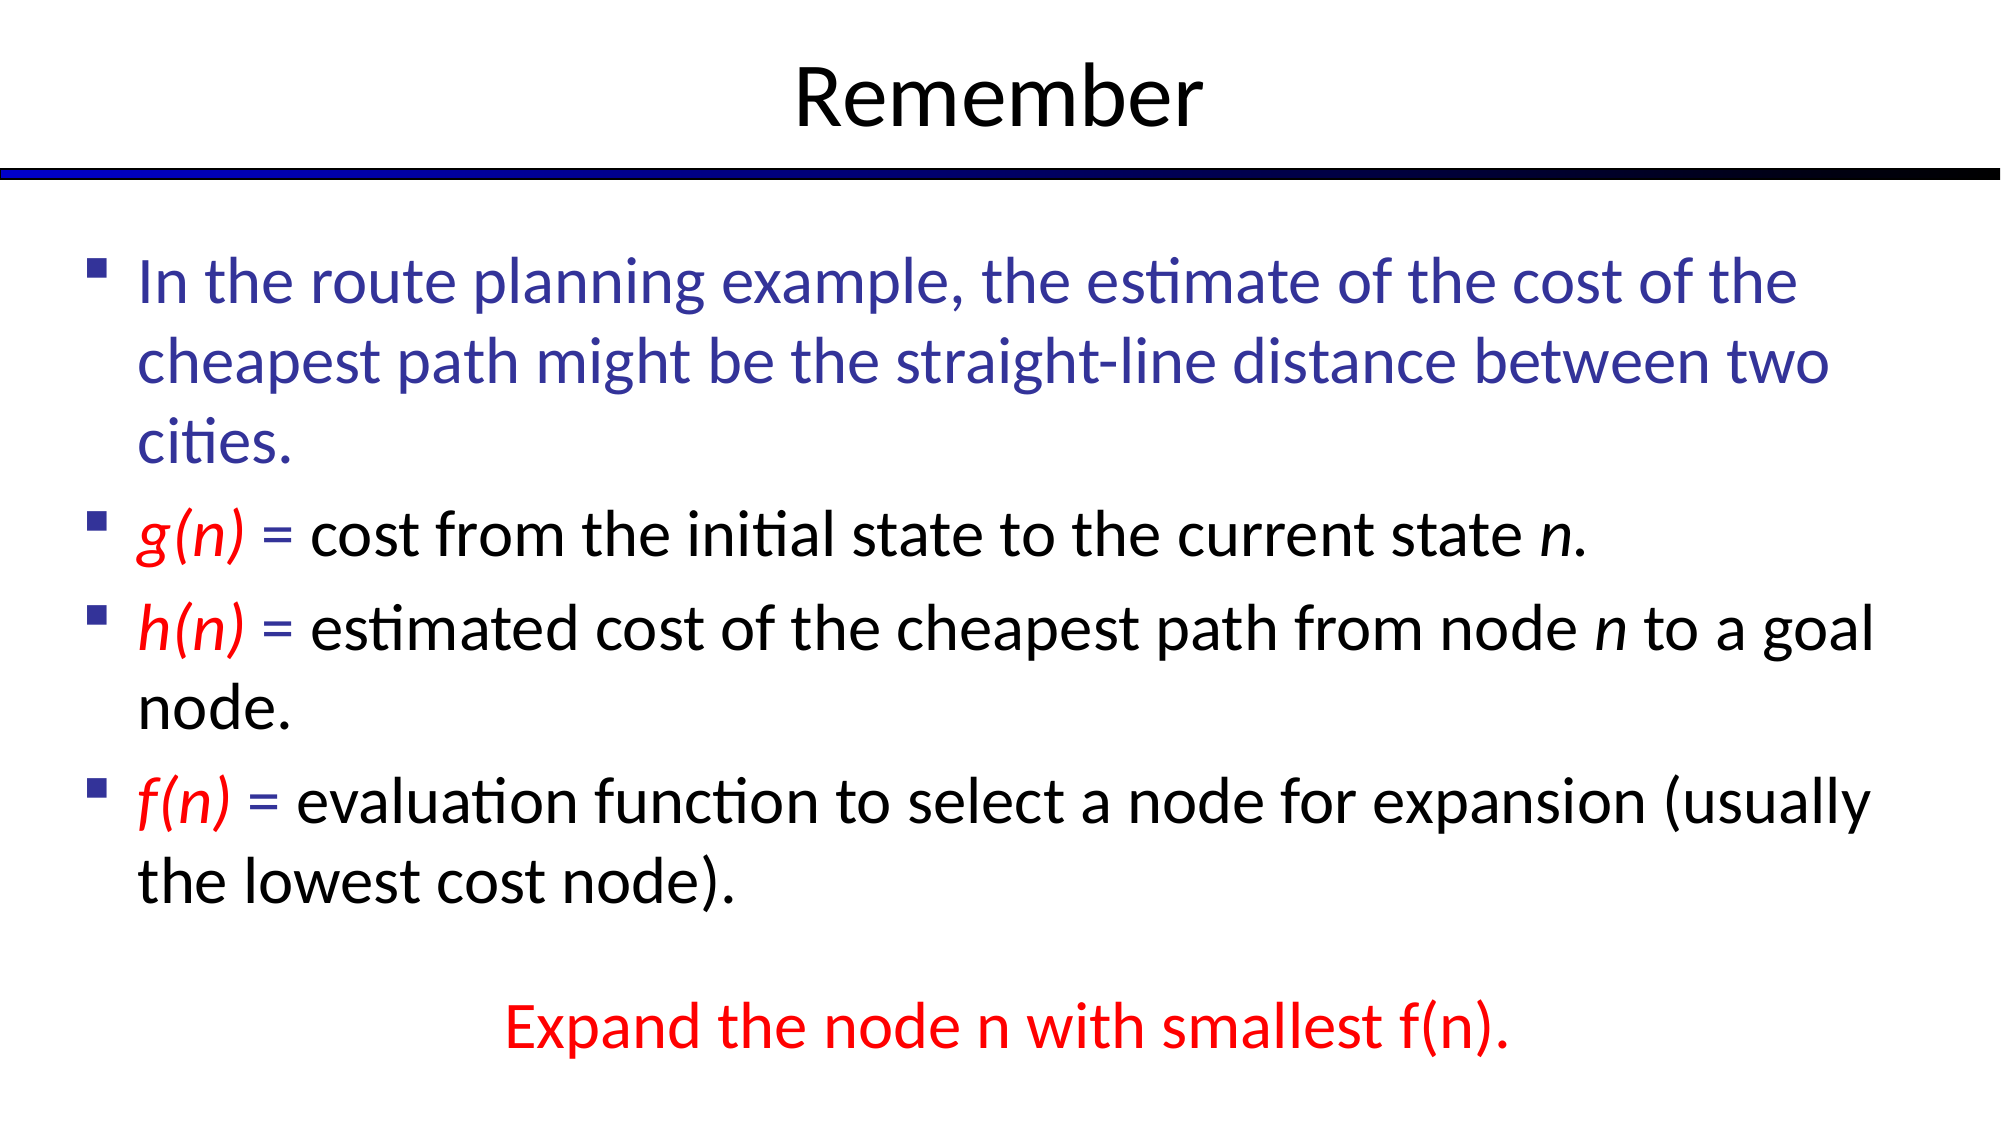

# Remember
In the route planning example, the estimate of the cost of the cheapest path might be the straight-line distance between two cities.
g(n) = cost from the initial state to the current state n.
h(n) = estimated cost of the cheapest path from node n to a goal node.
f(n) = evaluation function to select a node for expansion (usually the lowest cost node).

Expand the node n with smallest f(n).